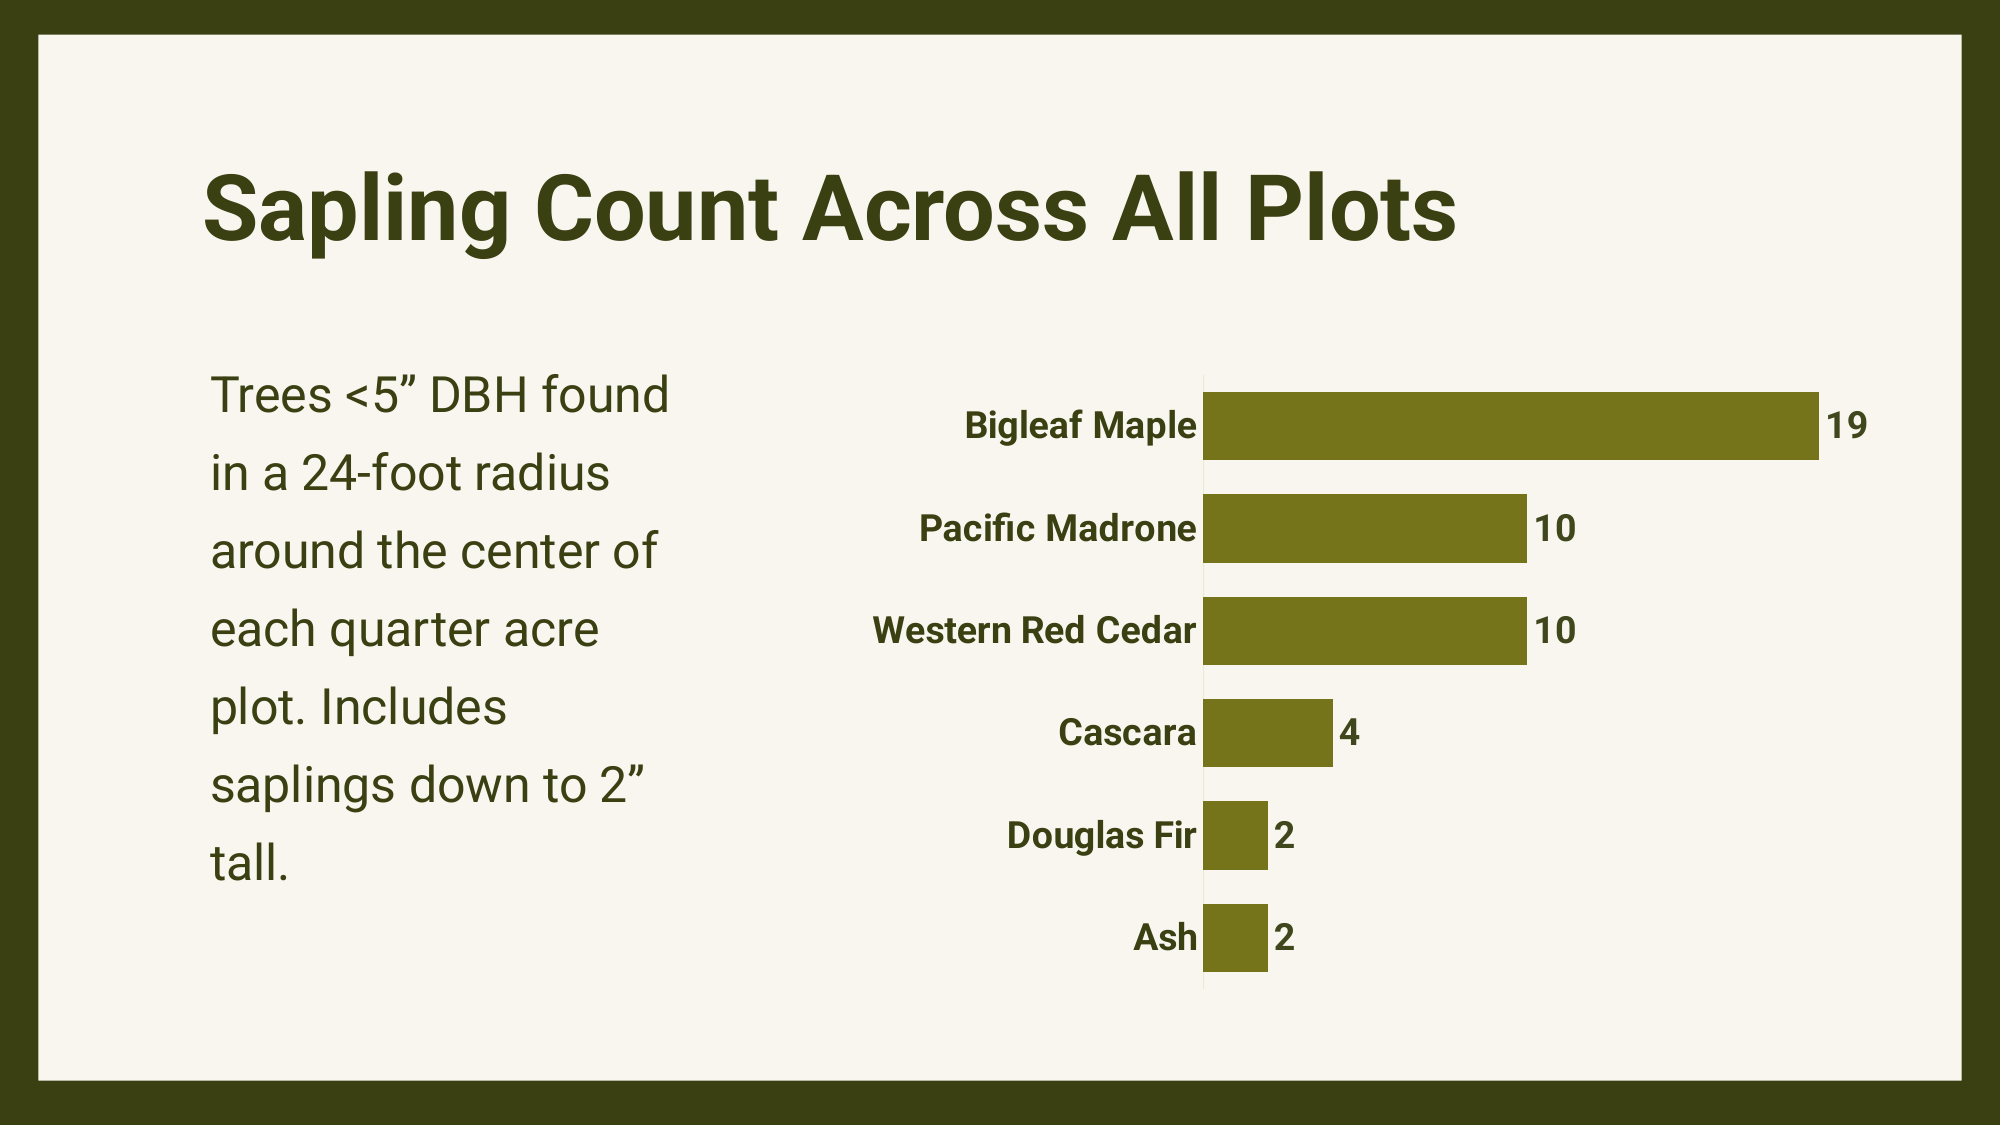

# Sapling Count Across All Plots
Trees <5” DBH found in a 24-foot radius around the center of each quarter acre plot. Includes saplings down to 2” tall.

### Chart

| Category | Series 1 |
|---|---|
| Ash | 2.0 |
| Douglas Fir | 2.0 |
| Cascara | 4.0 |
| Western Red Cedar | 10.0 |
| Pacific Madrone | 10.0 |
| Bigleaf Maple | 19.0 |